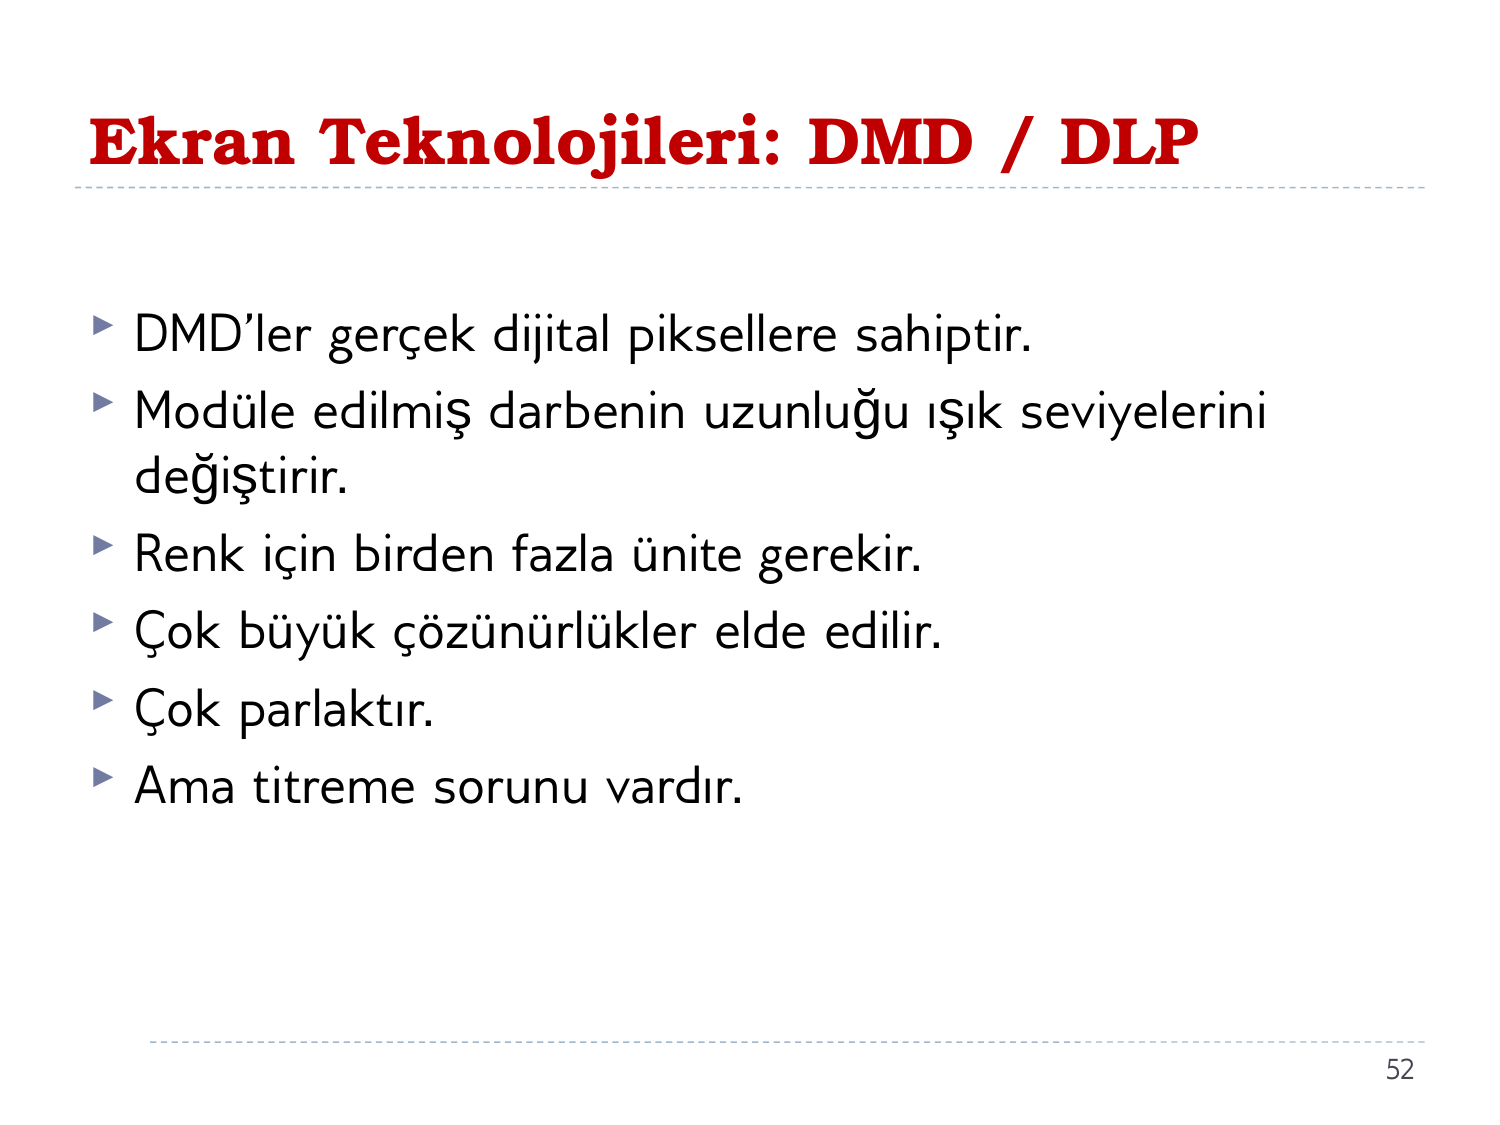

# Ekran Teknolojileri: DMD / DLP
DMD’ler gerçek dijital piksellere sahiptir.
Modüle edilmiş darbenin uzunluğu ışık seviyelerini değiştirir.
Renk için birden fazla ünite gerekir.
Çok büyük çözünürlükler elde edilir.
Çok parlaktır.
Ama titreme sorunu vardır.

52